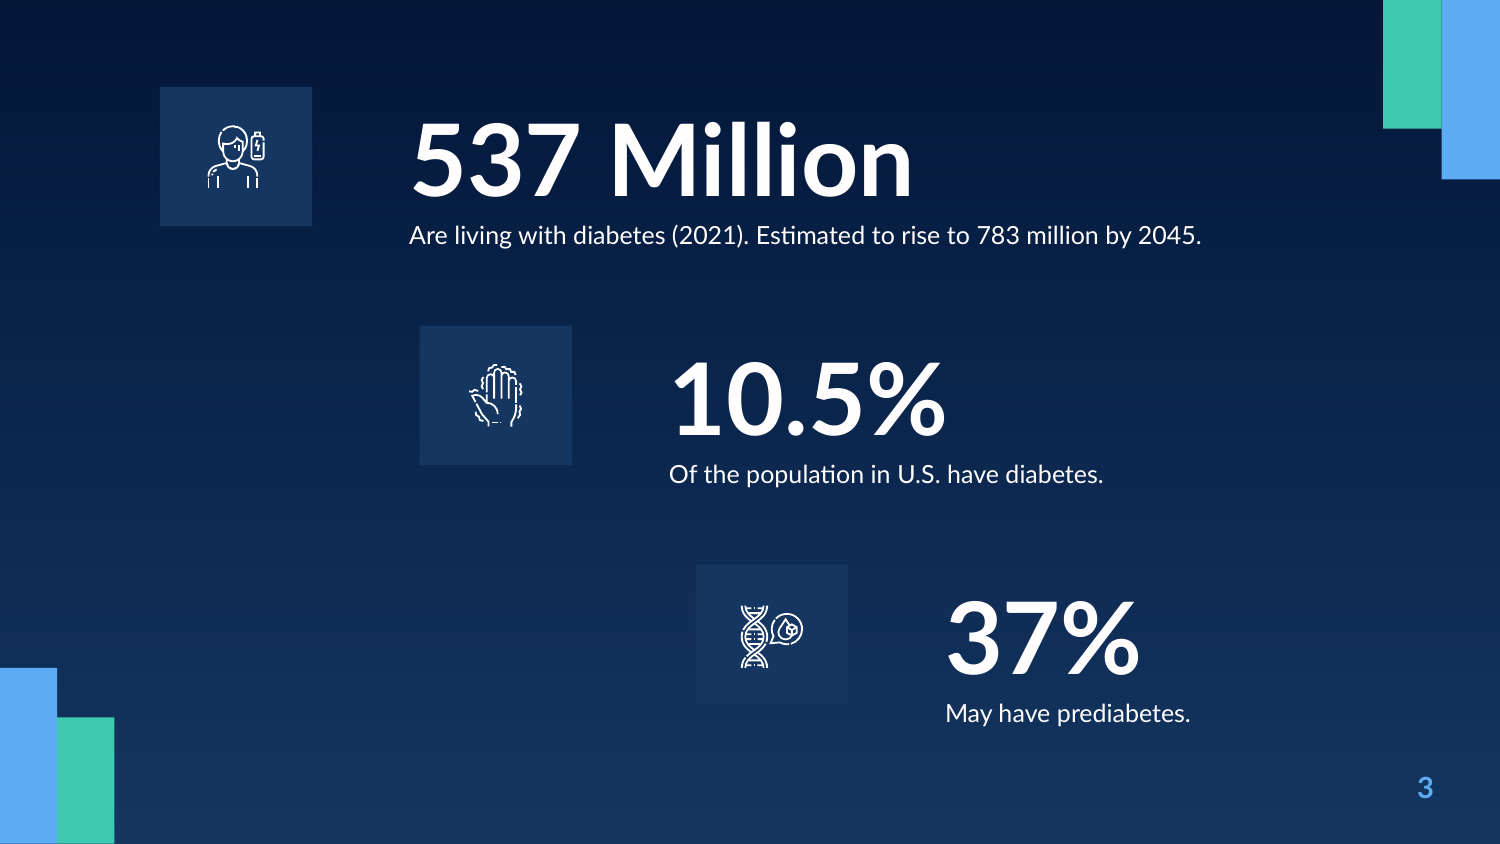

# 537 Million

Are living with diabetes (2021). Estimated to rise to 783 million by 2045.

10.5%

Of the population in U.S. have diabetes.

37%

May have prediabetes.
3